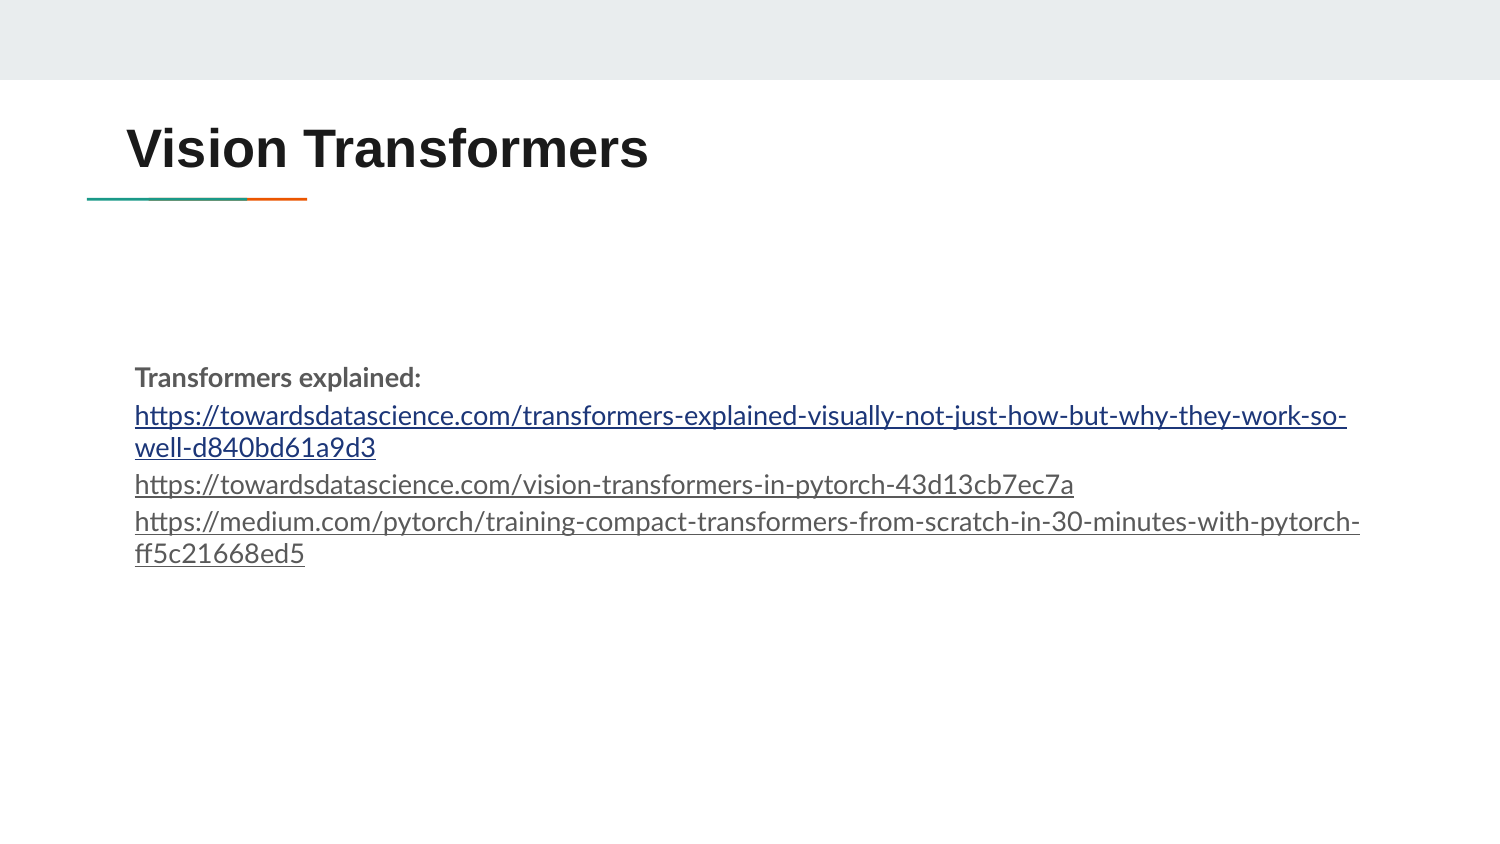

# Vision Transformers
Transformers explained:
https://towardsdatascience.com/transformers-explained-visually-not-just-how-but-why-they-work-so-well-d840bd61a9d3
https://towardsdatascience.com/vision-transformers-in-pytorch-43d13cb7ec7a
https://medium.com/pytorch/training-compact-transformers-from-scratch-in-30-minutes-with-pytorch-ff5c21668ed5